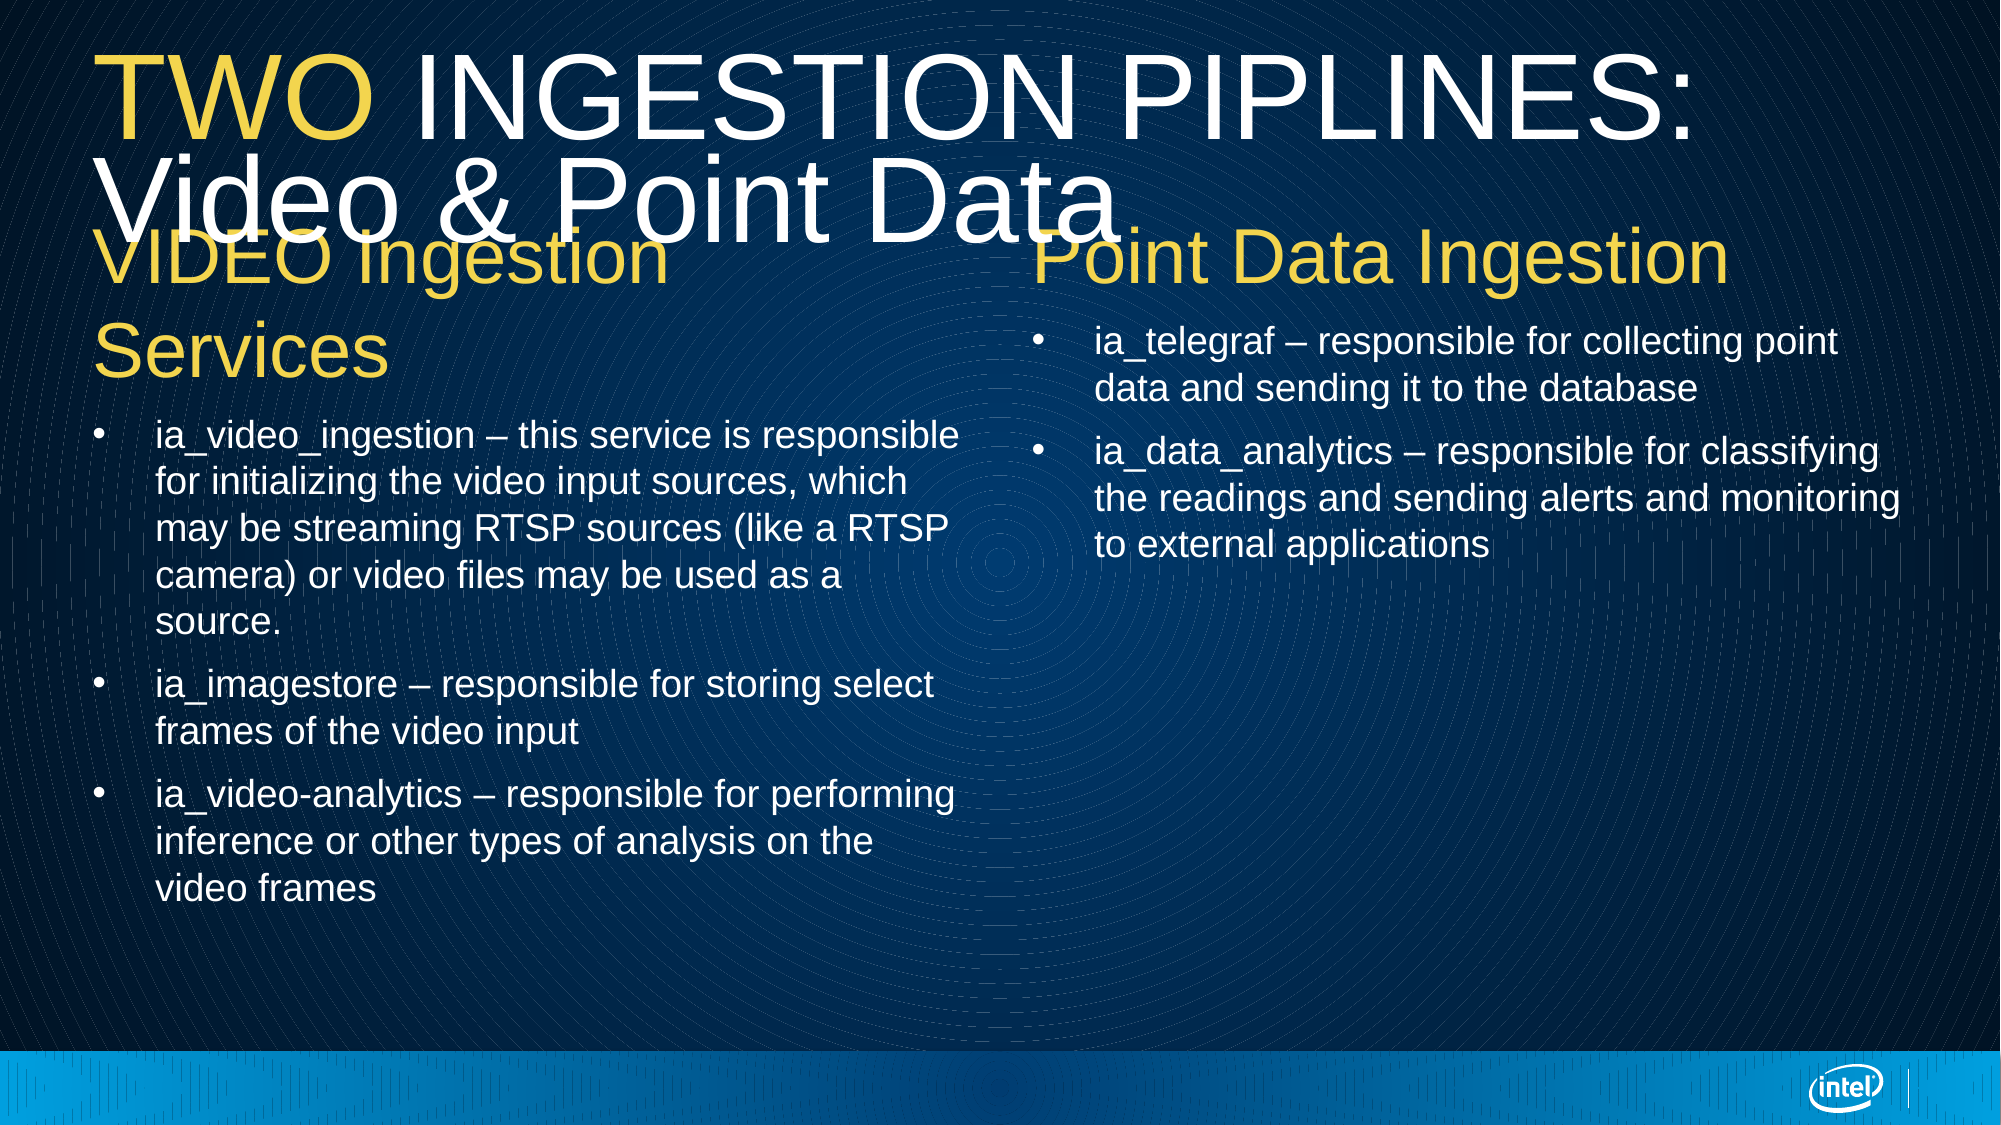

# TWO INGESTION PIPLINES: Video & Point Data
VIDEO Ingestion Services
ia_video_ingestion – this service is responsible for initializing the video input sources, which may be streaming RTSP sources (like a RTSP camera) or video files may be used as a source.
ia_imagestore – responsible for storing select frames of the video input
ia_video-analytics – responsible for performing inference or other types of analysis on the video frames

Point Data Ingestion
ia_telegraf – responsible for collecting point data and sending it to the database
ia_data_analytics – responsible for classifying the readings and sending alerts and monitoring to external applications

47